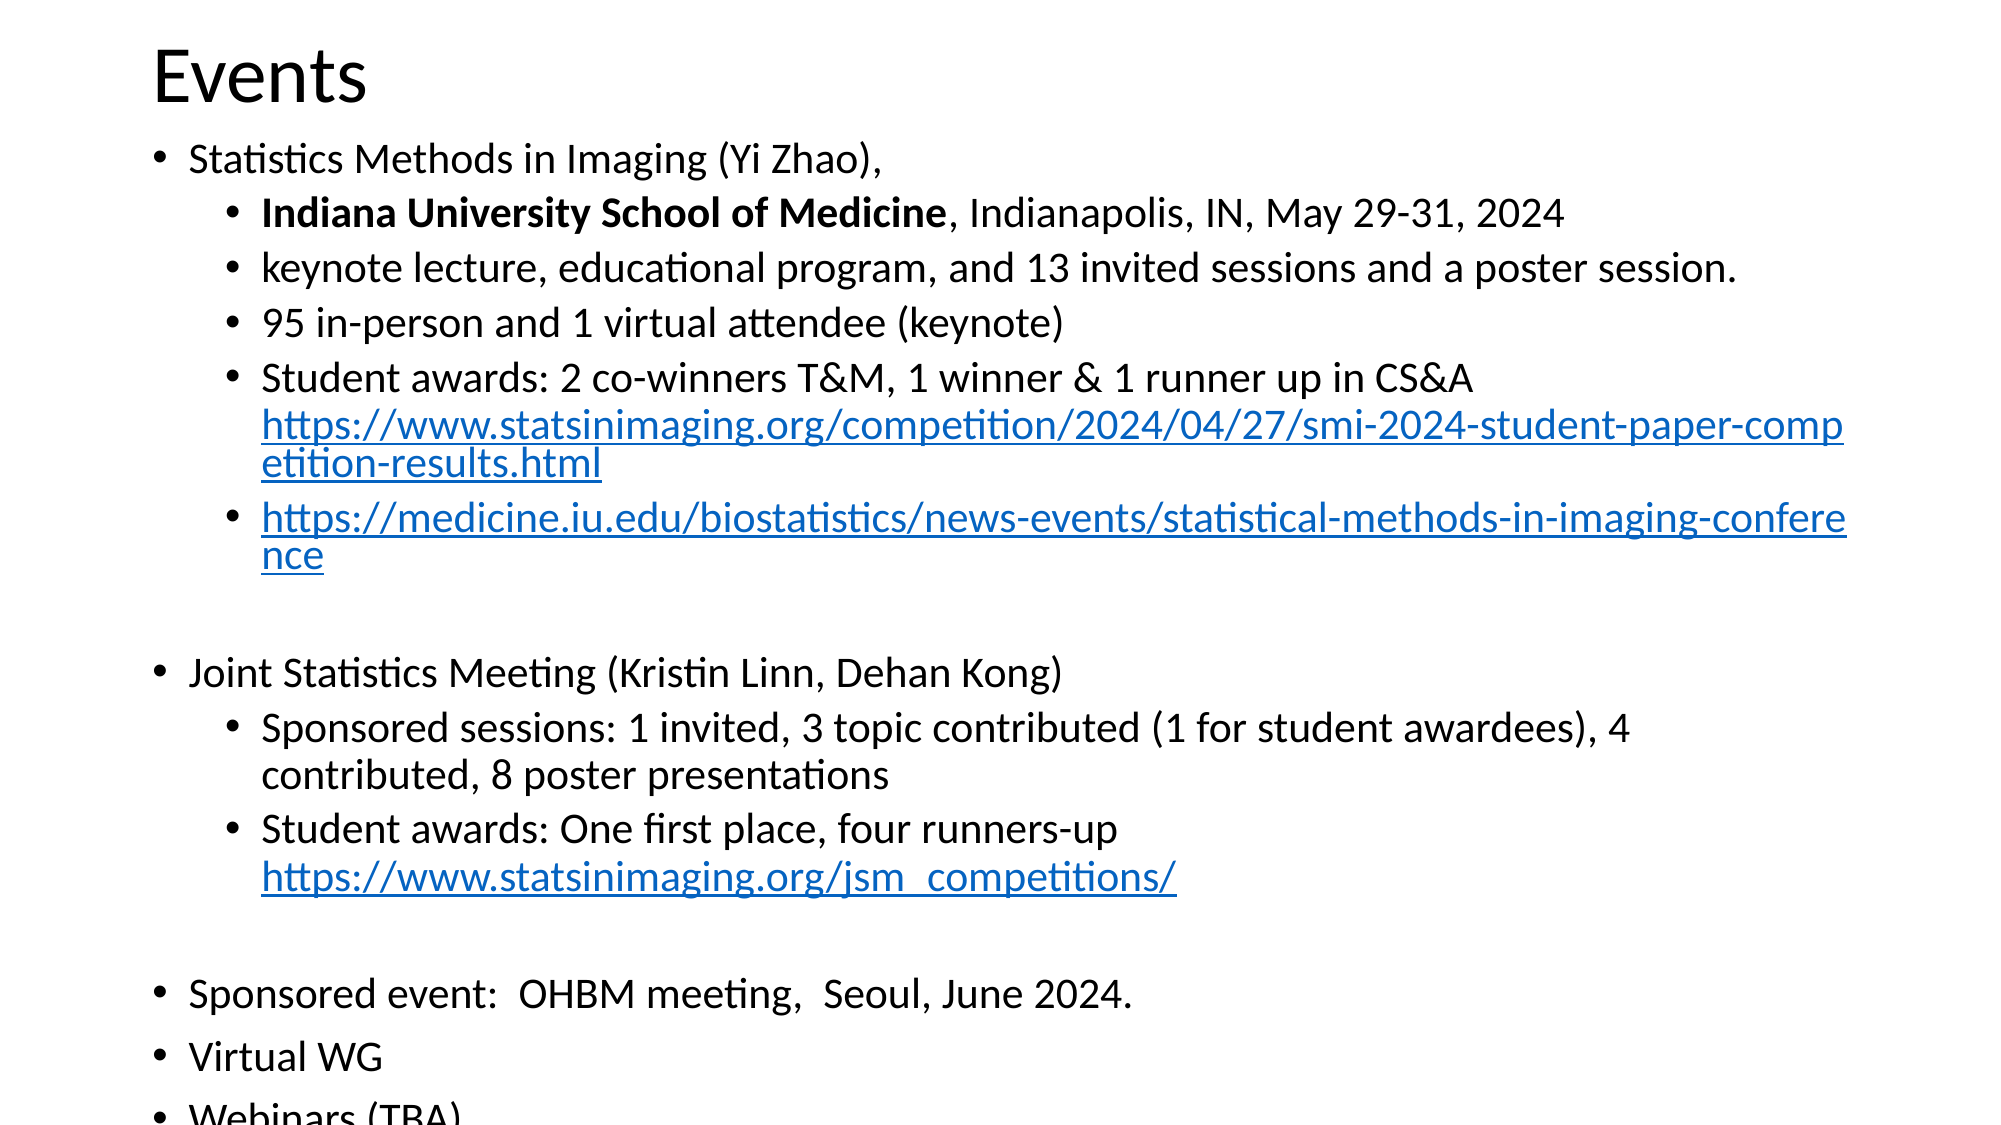

# Events
Statistics Methods in Imaging (Yi Zhao),
Indiana University School of Medicine, Indianapolis, IN, May 29-31, 2024
keynote lecture, educational program, and 13 invited sessions and a poster session.
95 in-person and 1 virtual attendee (keynote)
Student awards: 2 co-winners T&M, 1 winner & 1 runner up in CS&A https://www.statsinimaging.org/competition/2024/04/27/smi-2024-student-paper-competition-results.html
https://medicine.iu.edu/biostatistics/news-events/statistical-methods-in-imaging-conference

Joint Statistics Meeting (Kristin Linn, Dehan Kong)
Sponsored sessions: 1 invited, 3 topic contributed (1 for student awardees), 4 contributed, 8 poster presentations
Student awards: One first place, four runners-up https://www.statsinimaging.org/jsm_competitions/

Sponsored event:  OHBM meeting,  Seoul, June 2024.
Virtual WG
Webinars (TBA)